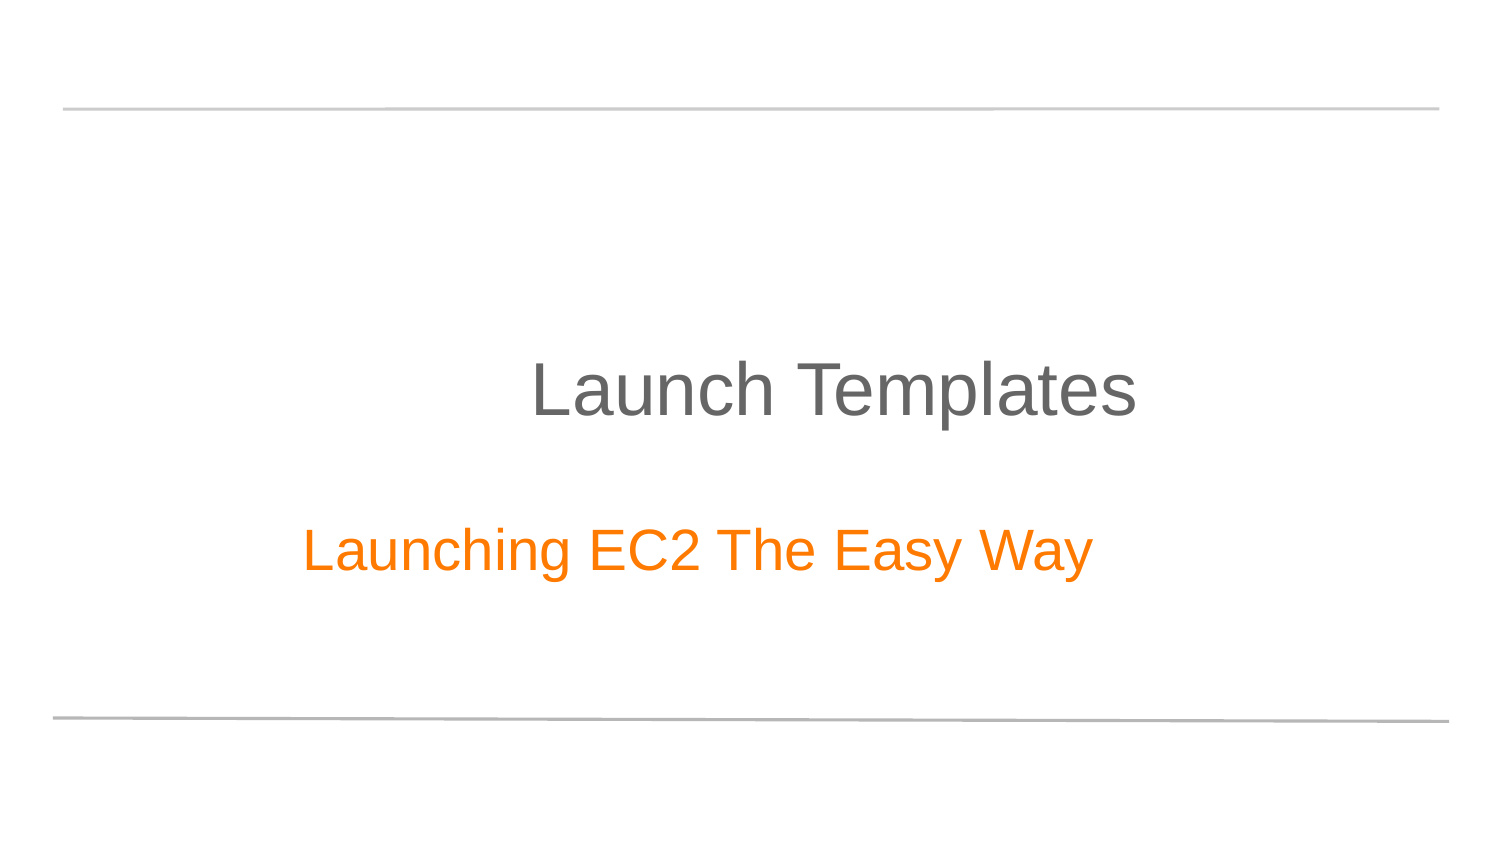

# Launch Templates
Launching EC2 The Easy Way